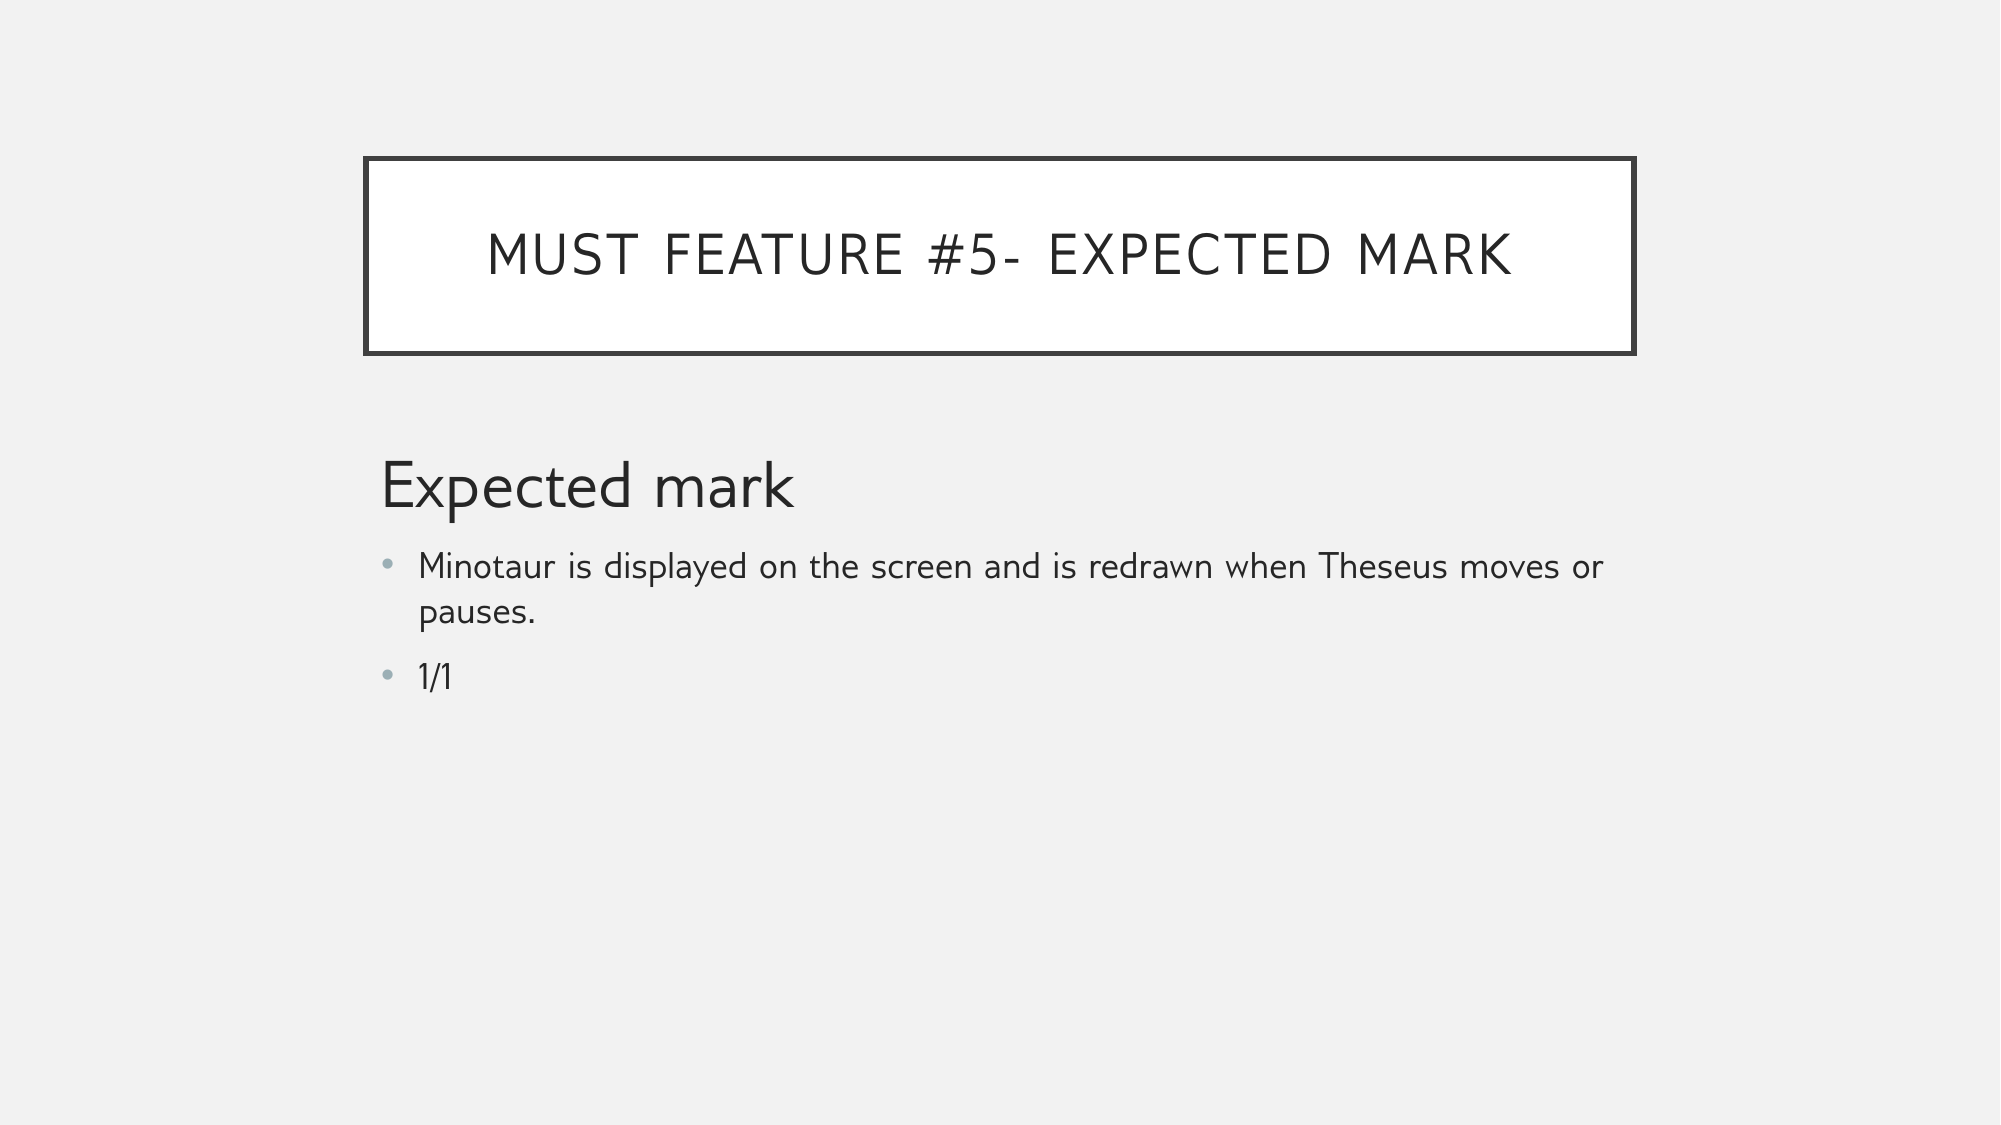

# Must Feature #5- expected mark
Expected mark
Minotaur is displayed on the screen and is redrawn when Theseus moves or pauses.
1/1